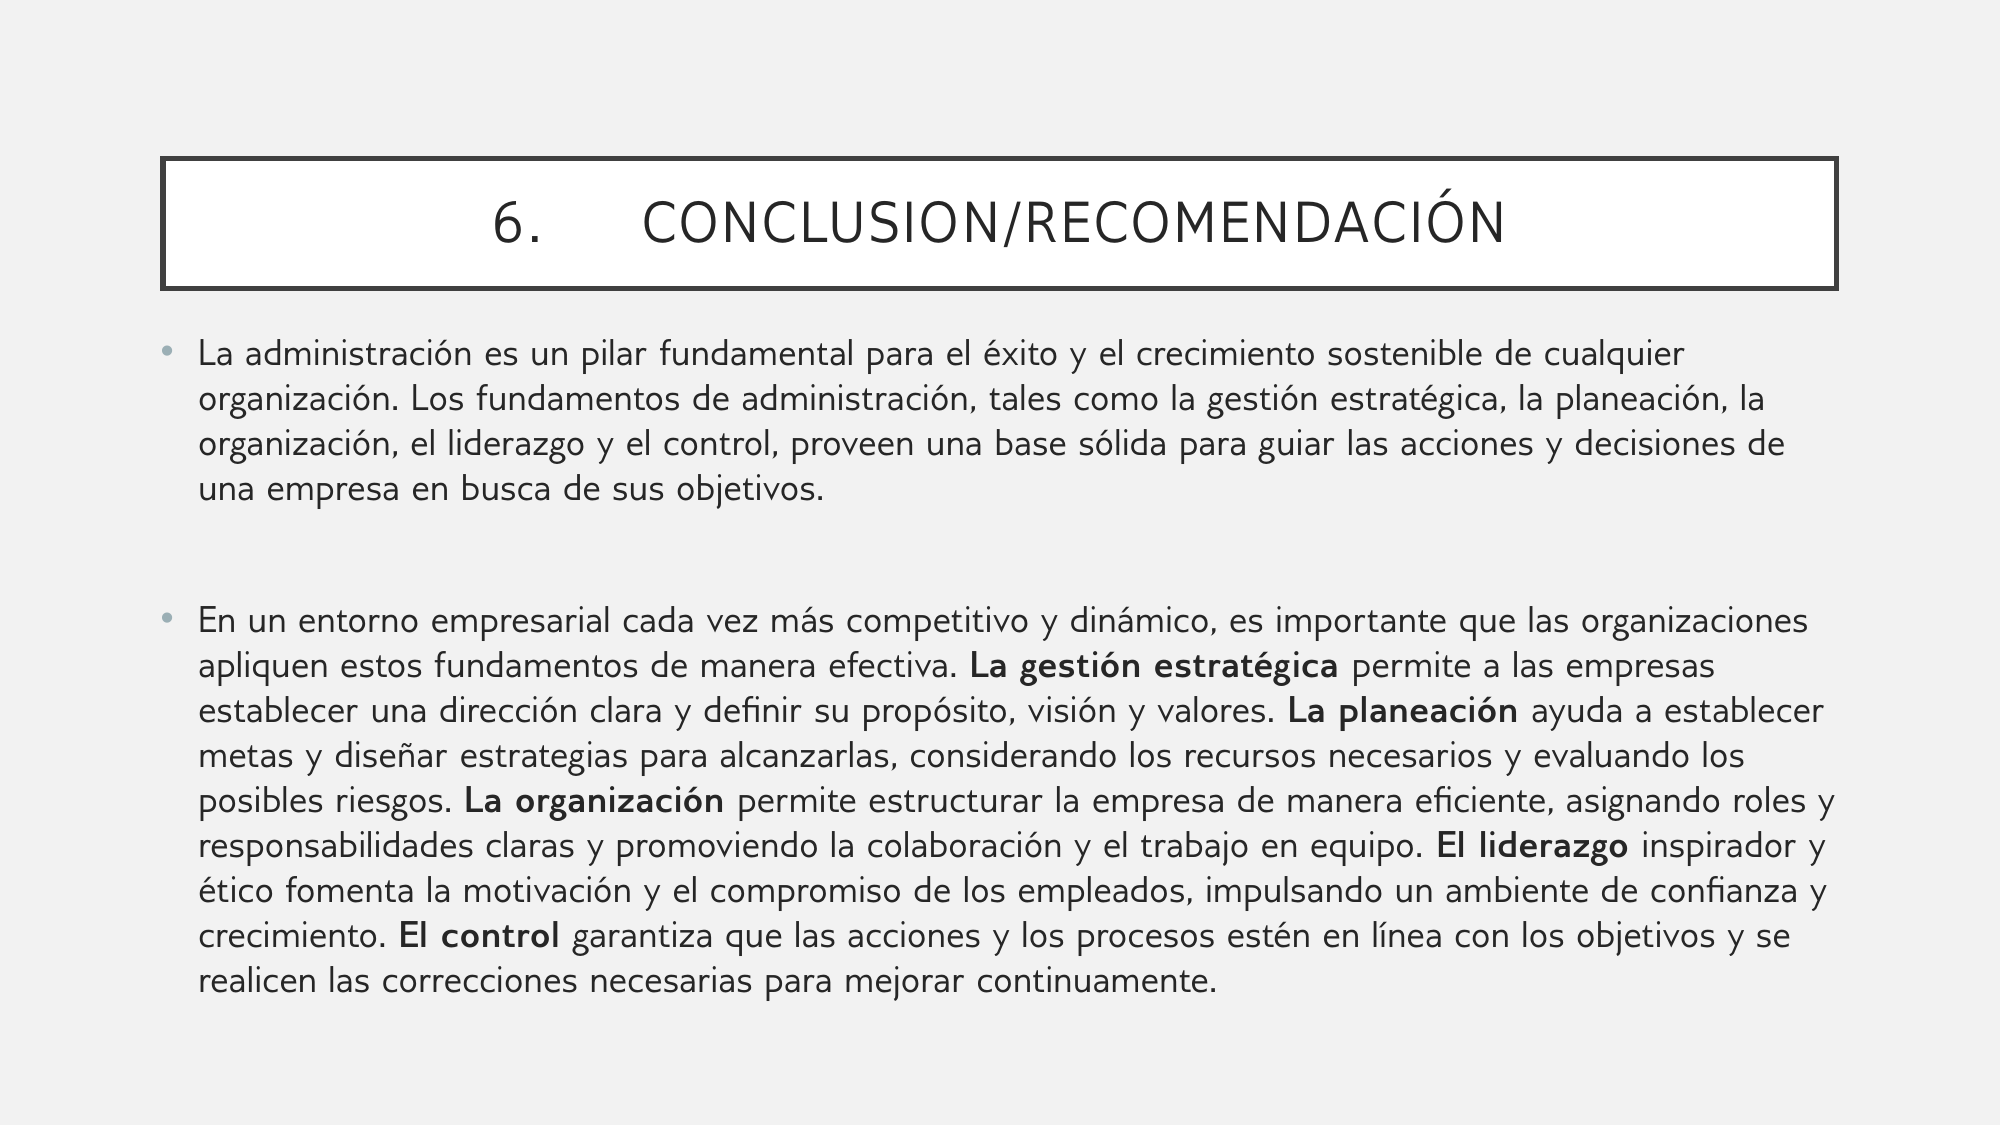

# 6.	CONCLUSION/RECOMENDACIÓN
La administración es un pilar fundamental para el éxito y el crecimiento sostenible de cualquier organización. Los fundamentos de administración, tales como la gestión estratégica, la planeación, la organización, el liderazgo y el control, proveen una base sólida para guiar las acciones y decisiones de una empresa en busca de sus objetivos.

En un entorno empresarial cada vez más competitivo y dinámico, es importante que las organizaciones apliquen estos fundamentos de manera efectiva. La gestión estratégica permite a las empresas establecer una dirección clara y definir su propósito, visión y valores. La planeación ayuda a establecer metas y diseñar estrategias para alcanzarlas, considerando los recursos necesarios y evaluando los posibles riesgos. La organización permite estructurar la empresa de manera eficiente, asignando roles y responsabilidades claras y promoviendo la colaboración y el trabajo en equipo. El liderazgo inspirador y ético fomenta la motivación y el compromiso de los empleados, impulsando un ambiente de confianza y crecimiento. El control garantiza que las acciones y los procesos estén en línea con los objetivos y se realicen las correcciones necesarias para mejorar continuamente.